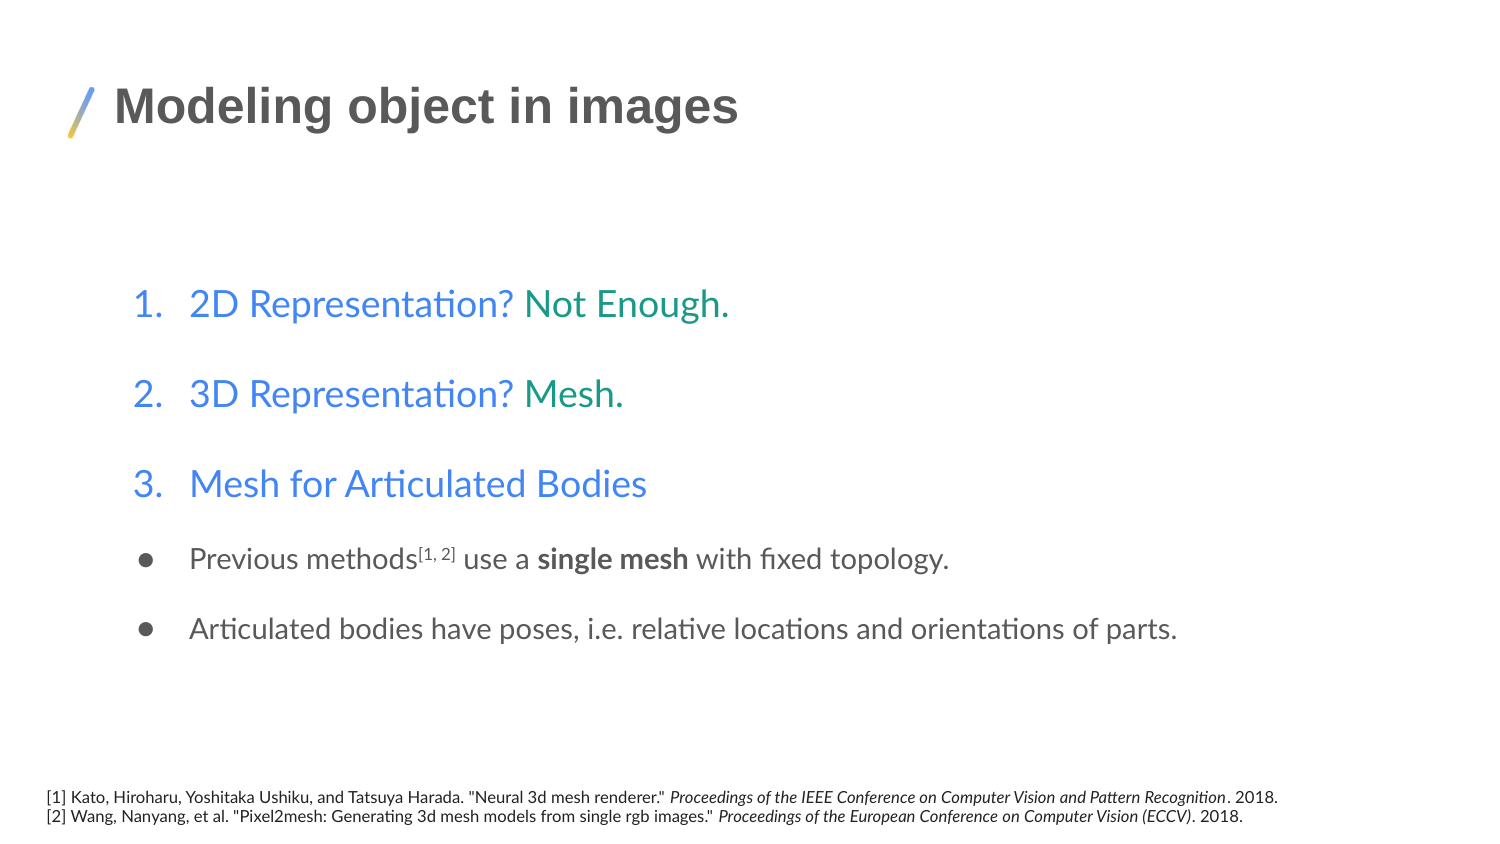

# Modeling object in images

2D Representation? Not Enough.
3D Representation? Mesh.
Mesh for Articulated Bodies
Previous methods[1, 2] use a single mesh with fixed topology.
Articulated bodies have poses, i.e. relative locations and orientations of parts.

[1] Kato, Hiroharu, Yoshitaka Ushiku, and Tatsuya Harada. "Neural 3d mesh renderer." Proceedings of the IEEE Conference on Computer Vision and Pattern Recognition. 2018.
[2] Wang, Nanyang, et al. "Pixel2mesh: Generating 3d mesh models from single rgb images." Proceedings of the European Conference on Computer Vision (ECCV). 2018.